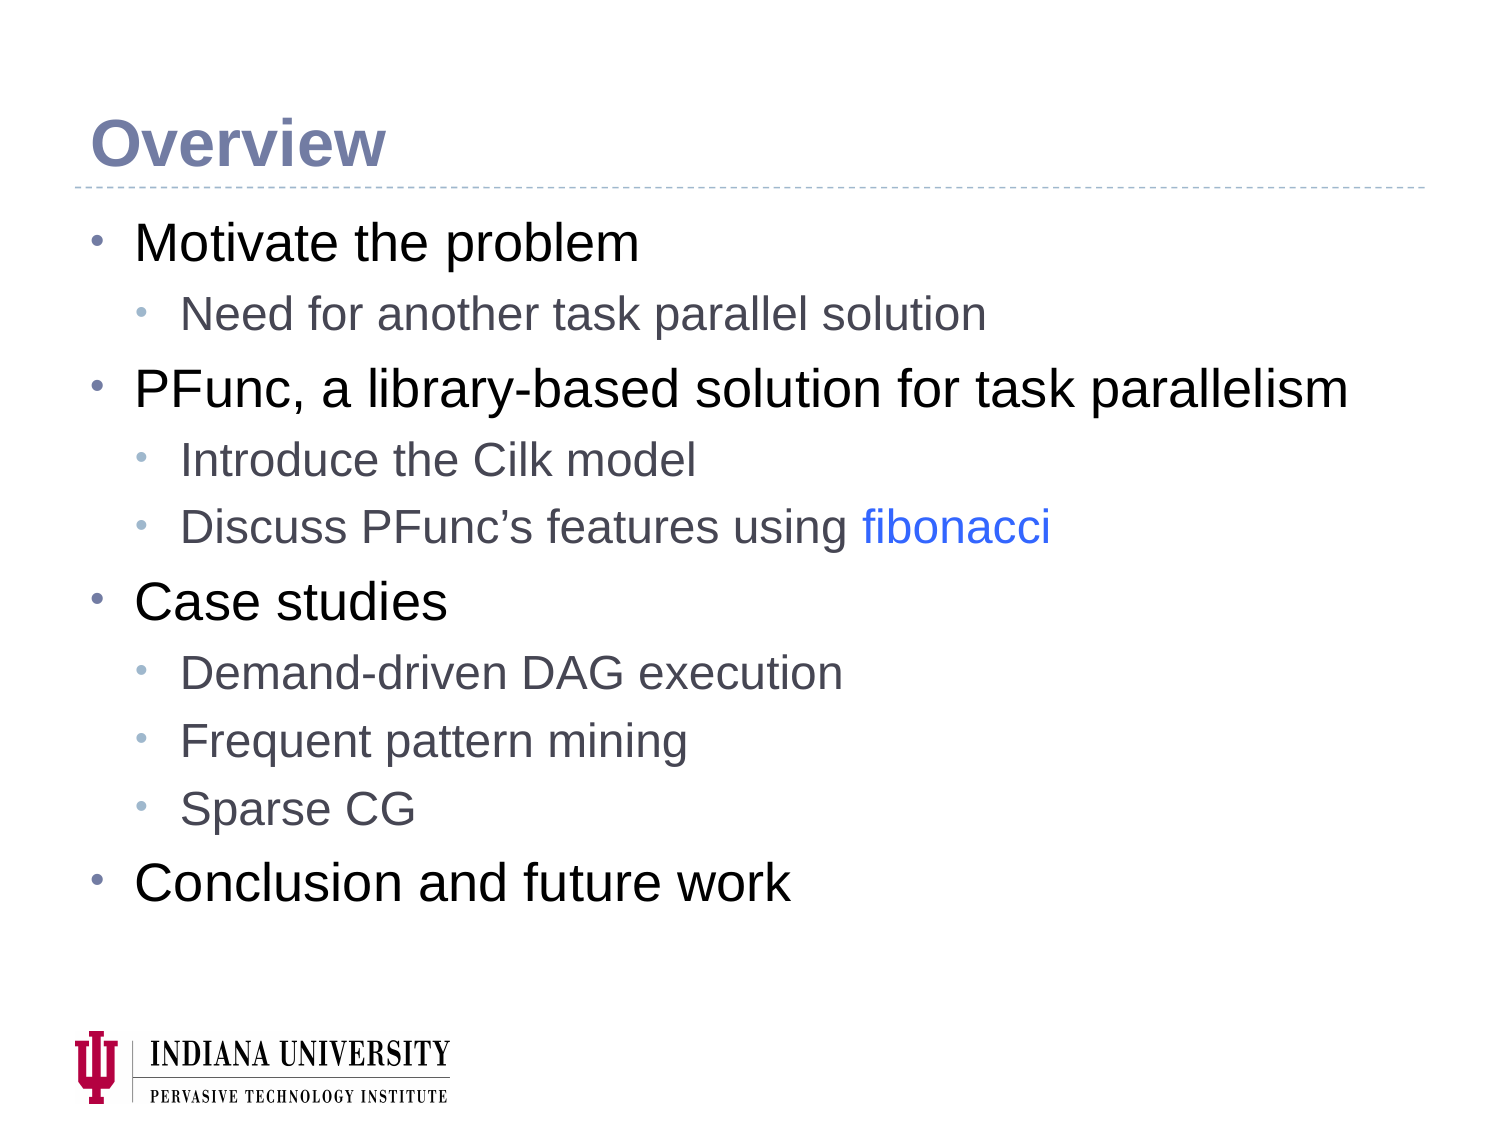

# Overview
Motivate the problem
Need for another task parallel solution
PFunc, a library-based solution for task parallelism
Introduce the Cilk model
Discuss PFunc’s features using fibonacci
Case studies
Demand-driven DAG execution
Frequent pattern mining
Sparse CG
Conclusion and future work